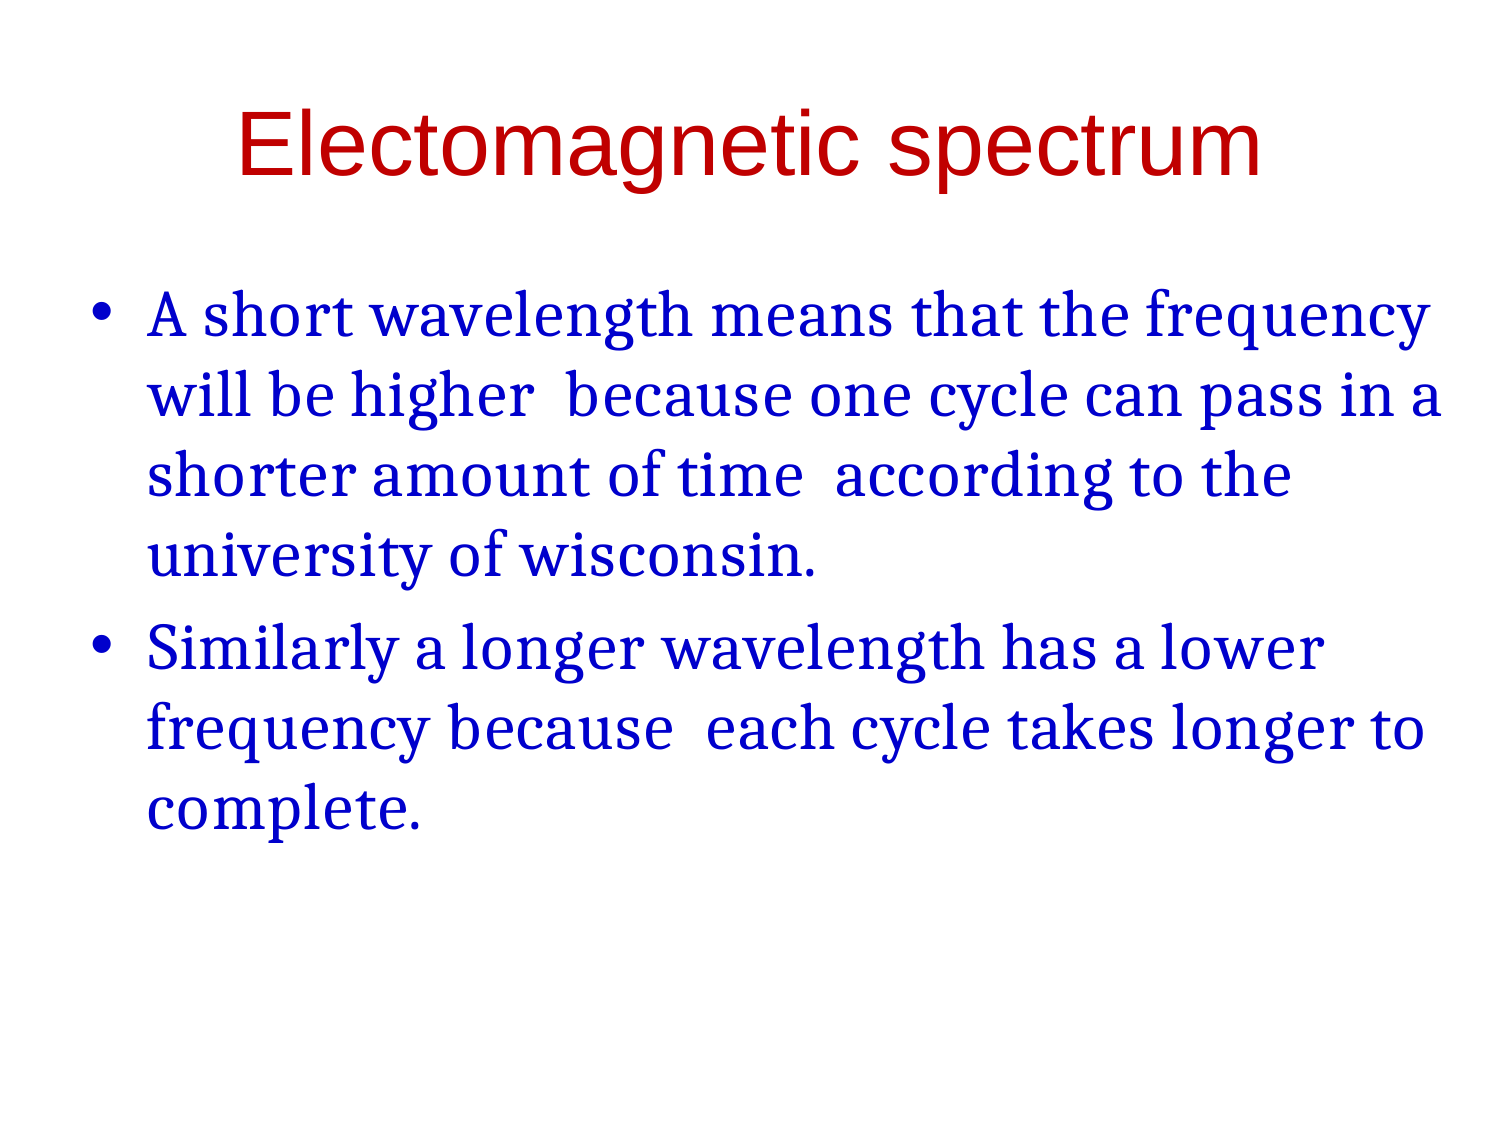

# Electomagnetic spectrum
A short wavelength means that the frequency will be higher  because one cycle can pass in a shorter amount of time  according to the university of wisconsin.
Similarly a longer wavelength has a lower frequency because  each cycle takes longer to complete.